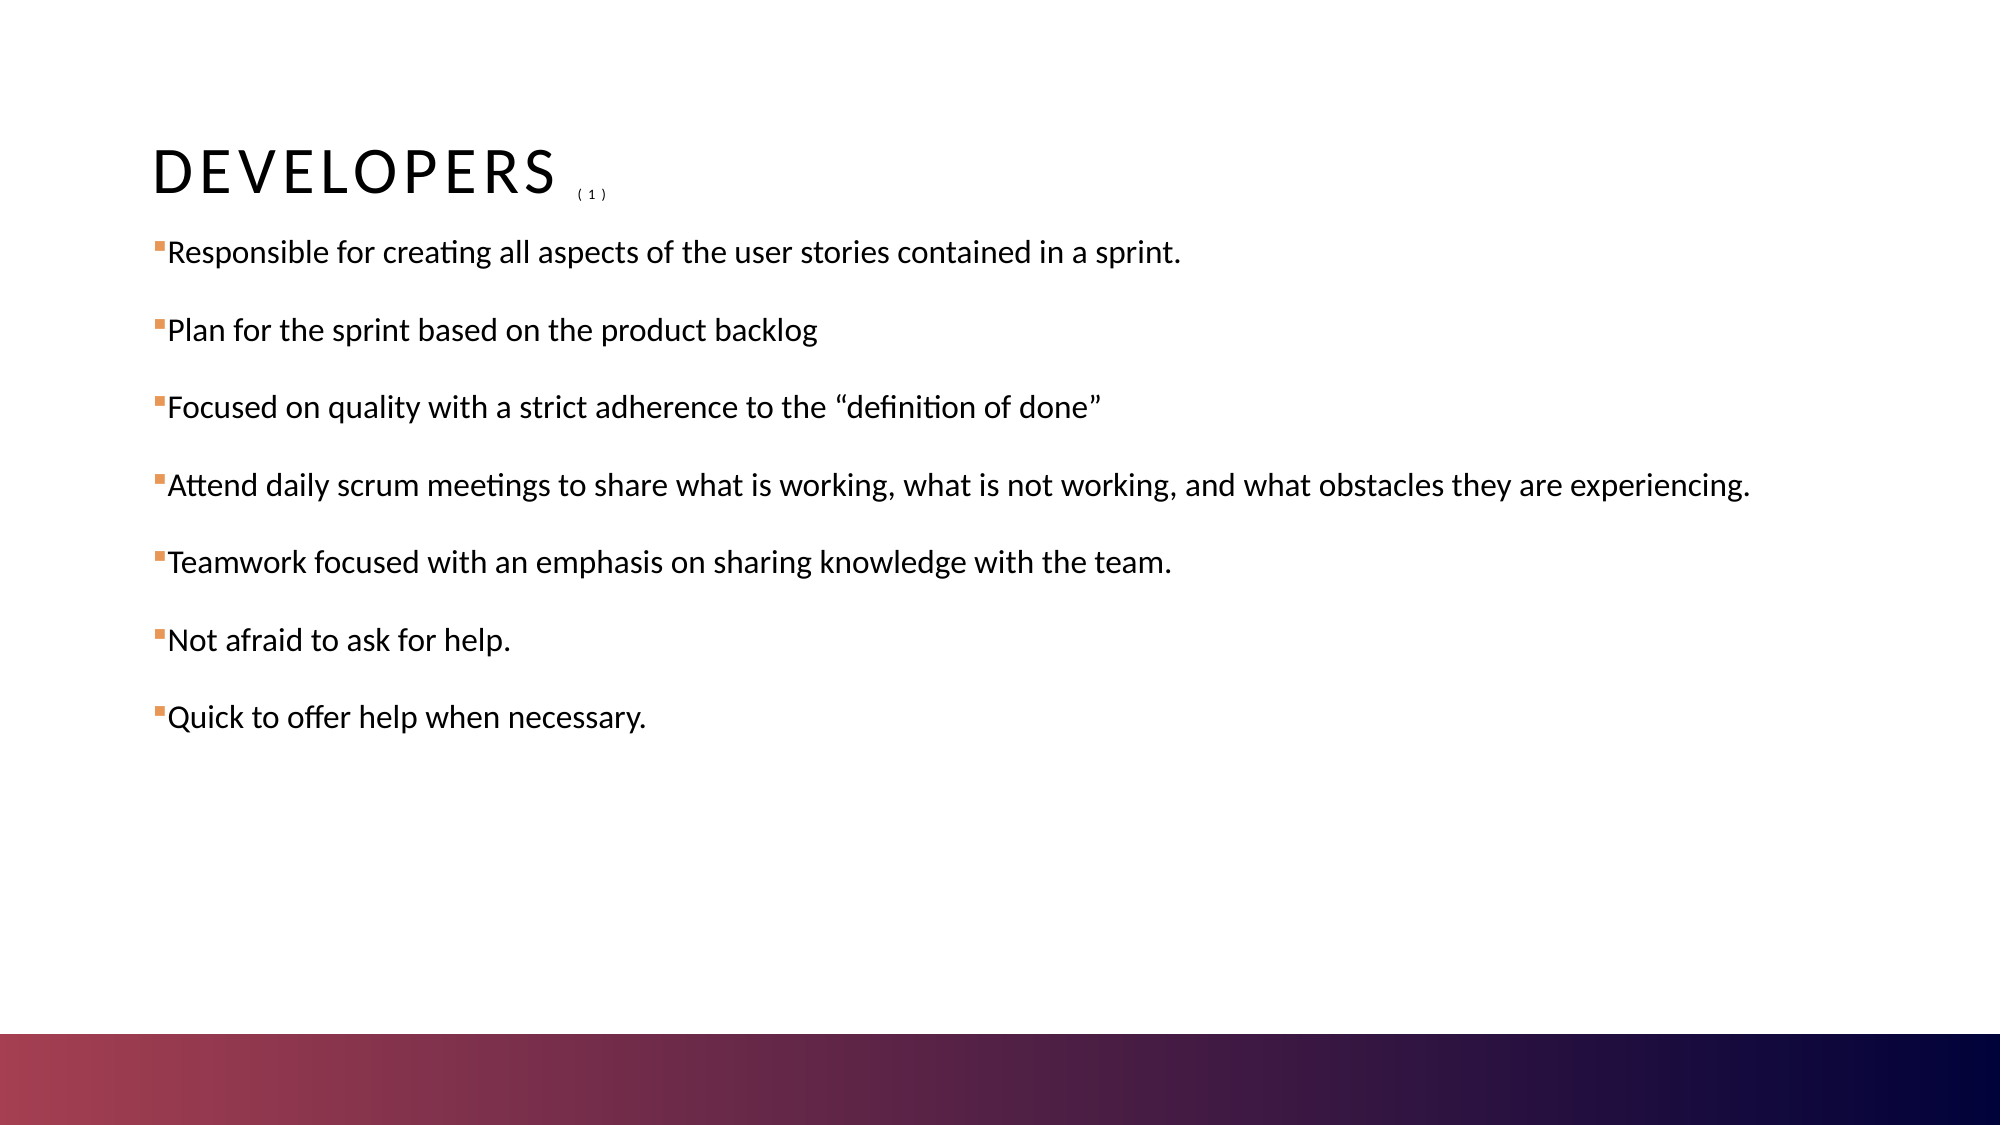

# Developers (1)
Responsible for creating all aspects of the user stories contained in a sprint.
Plan for the sprint based on the product backlog
Focused on quality with a strict adherence to the “definition of done”
Attend daily scrum meetings to share what is working, what is not working, and what obstacles they are experiencing.
Teamwork focused with an emphasis on sharing knowledge with the team.
Not afraid to ask for help.
Quick to offer help when necessary.